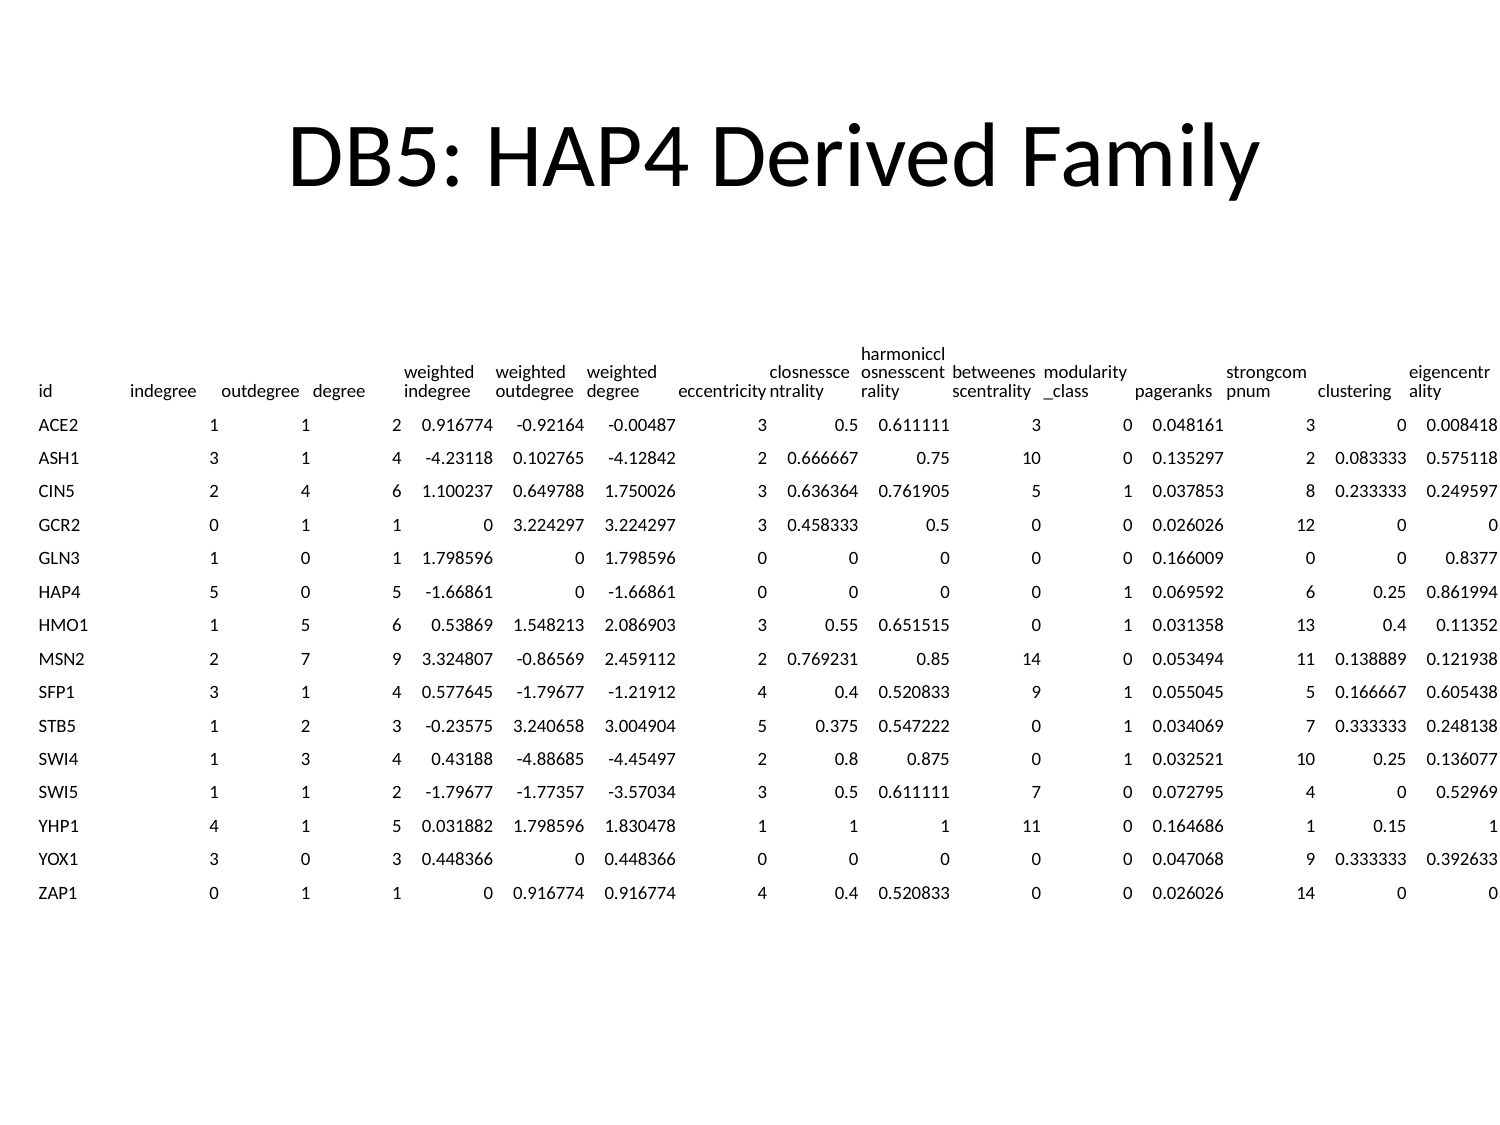

DB5: HAP4 Derived Family
| id | indegree | outdegree | degree | weighted indegree | weighted outdegree | weighted degree | eccentricity | closnesscentrality | harmonicclosnesscentrality | betweenesscentrality | modularity\_class | pageranks | strongcompnum | clustering | eigencentrality |
| --- | --- | --- | --- | --- | --- | --- | --- | --- | --- | --- | --- | --- | --- | --- | --- |
| ACE2 | 1 | 1 | 2 | 0.916774 | -0.92164 | -0.00487 | 3 | 0.5 | 0.611111 | 3 | 0 | 0.048161 | 3 | 0 | 0.008418 |
| ASH1 | 3 | 1 | 4 | -4.23118 | 0.102765 | -4.12842 | 2 | 0.666667 | 0.75 | 10 | 0 | 0.135297 | 2 | 0.083333 | 0.575118 |
| CIN5 | 2 | 4 | 6 | 1.100237 | 0.649788 | 1.750026 | 3 | 0.636364 | 0.761905 | 5 | 1 | 0.037853 | 8 | 0.233333 | 0.249597 |
| GCR2 | 0 | 1 | 1 | 0 | 3.224297 | 3.224297 | 3 | 0.458333 | 0.5 | 0 | 0 | 0.026026 | 12 | 0 | 0 |
| GLN3 | 1 | 0 | 1 | 1.798596 | 0 | 1.798596 | 0 | 0 | 0 | 0 | 0 | 0.166009 | 0 | 0 | 0.8377 |
| HAP4 | 5 | 0 | 5 | -1.66861 | 0 | -1.66861 | 0 | 0 | 0 | 0 | 1 | 0.069592 | 6 | 0.25 | 0.861994 |
| HMO1 | 1 | 5 | 6 | 0.53869 | 1.548213 | 2.086903 | 3 | 0.55 | 0.651515 | 0 | 1 | 0.031358 | 13 | 0.4 | 0.11352 |
| MSN2 | 2 | 7 | 9 | 3.324807 | -0.86569 | 2.459112 | 2 | 0.769231 | 0.85 | 14 | 0 | 0.053494 | 11 | 0.138889 | 0.121938 |
| SFP1 | 3 | 1 | 4 | 0.577645 | -1.79677 | -1.21912 | 4 | 0.4 | 0.520833 | 9 | 1 | 0.055045 | 5 | 0.166667 | 0.605438 |
| STB5 | 1 | 2 | 3 | -0.23575 | 3.240658 | 3.004904 | 5 | 0.375 | 0.547222 | 0 | 1 | 0.034069 | 7 | 0.333333 | 0.248138 |
| SWI4 | 1 | 3 | 4 | 0.43188 | -4.88685 | -4.45497 | 2 | 0.8 | 0.875 | 0 | 1 | 0.032521 | 10 | 0.25 | 0.136077 |
| SWI5 | 1 | 1 | 2 | -1.79677 | -1.77357 | -3.57034 | 3 | 0.5 | 0.611111 | 7 | 0 | 0.072795 | 4 | 0 | 0.52969 |
| YHP1 | 4 | 1 | 5 | 0.031882 | 1.798596 | 1.830478 | 1 | 1 | 1 | 11 | 0 | 0.164686 | 1 | 0.15 | 1 |
| YOX1 | 3 | 0 | 3 | 0.448366 | 0 | 0.448366 | 0 | 0 | 0 | 0 | 0 | 0.047068 | 9 | 0.333333 | 0.392633 |
| ZAP1 | 0 | 1 | 1 | 0 | 0.916774 | 0.916774 | 4 | 0.4 | 0.520833 | 0 | 0 | 0.026026 | 14 | 0 | 0 |